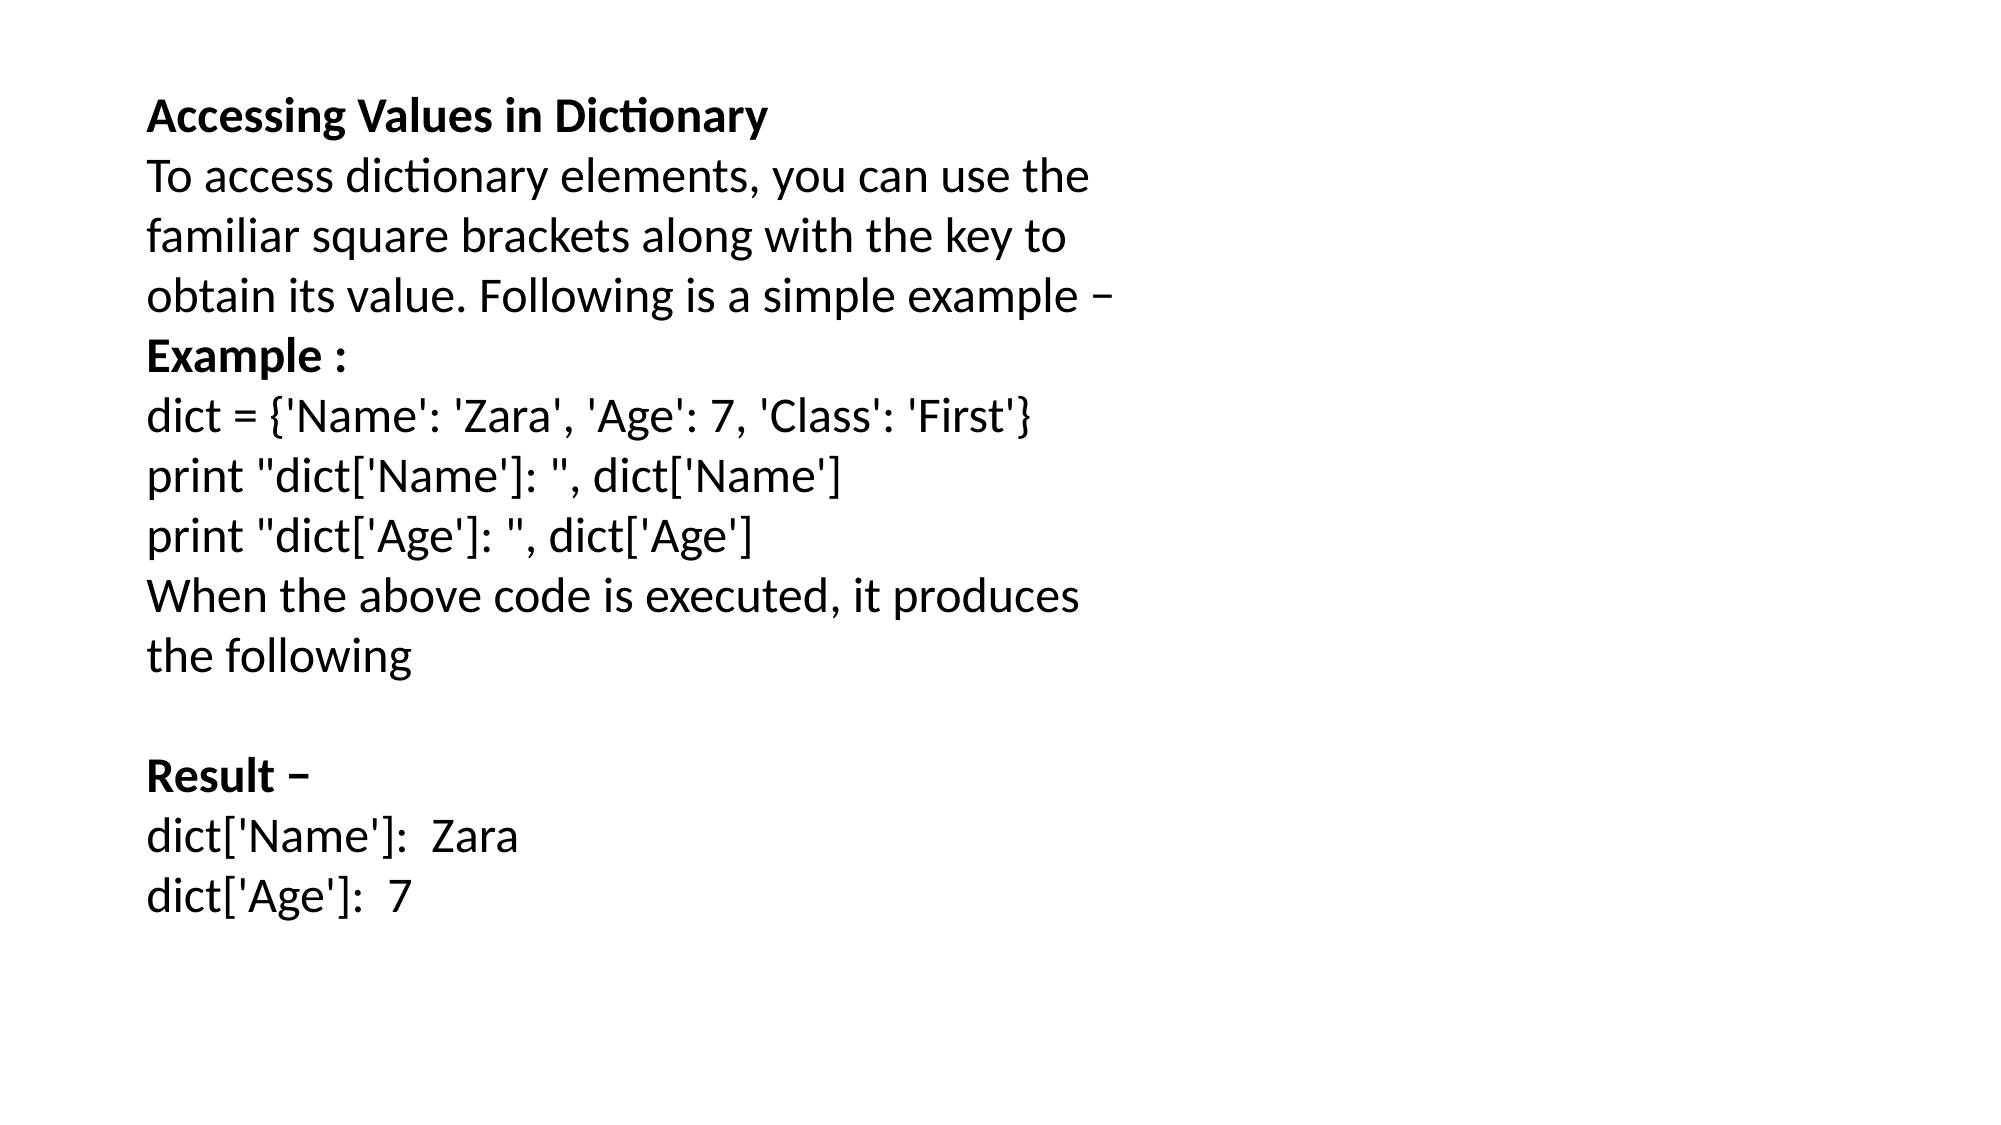

Accessing Values in Dictionary
To access dictionary elements, you can use the familiar square brackets along with the key to obtain its value. Following is a simple example −
Example :
dict = {'Name': 'Zara', 'Age': 7, 'Class': 'First'}
print "dict['Name']: ", dict['Name']
print "dict['Age']: ", dict['Age']
When the above code is executed, it produces the following

Result −
dict['Name']:  Zara
dict['Age']:  7